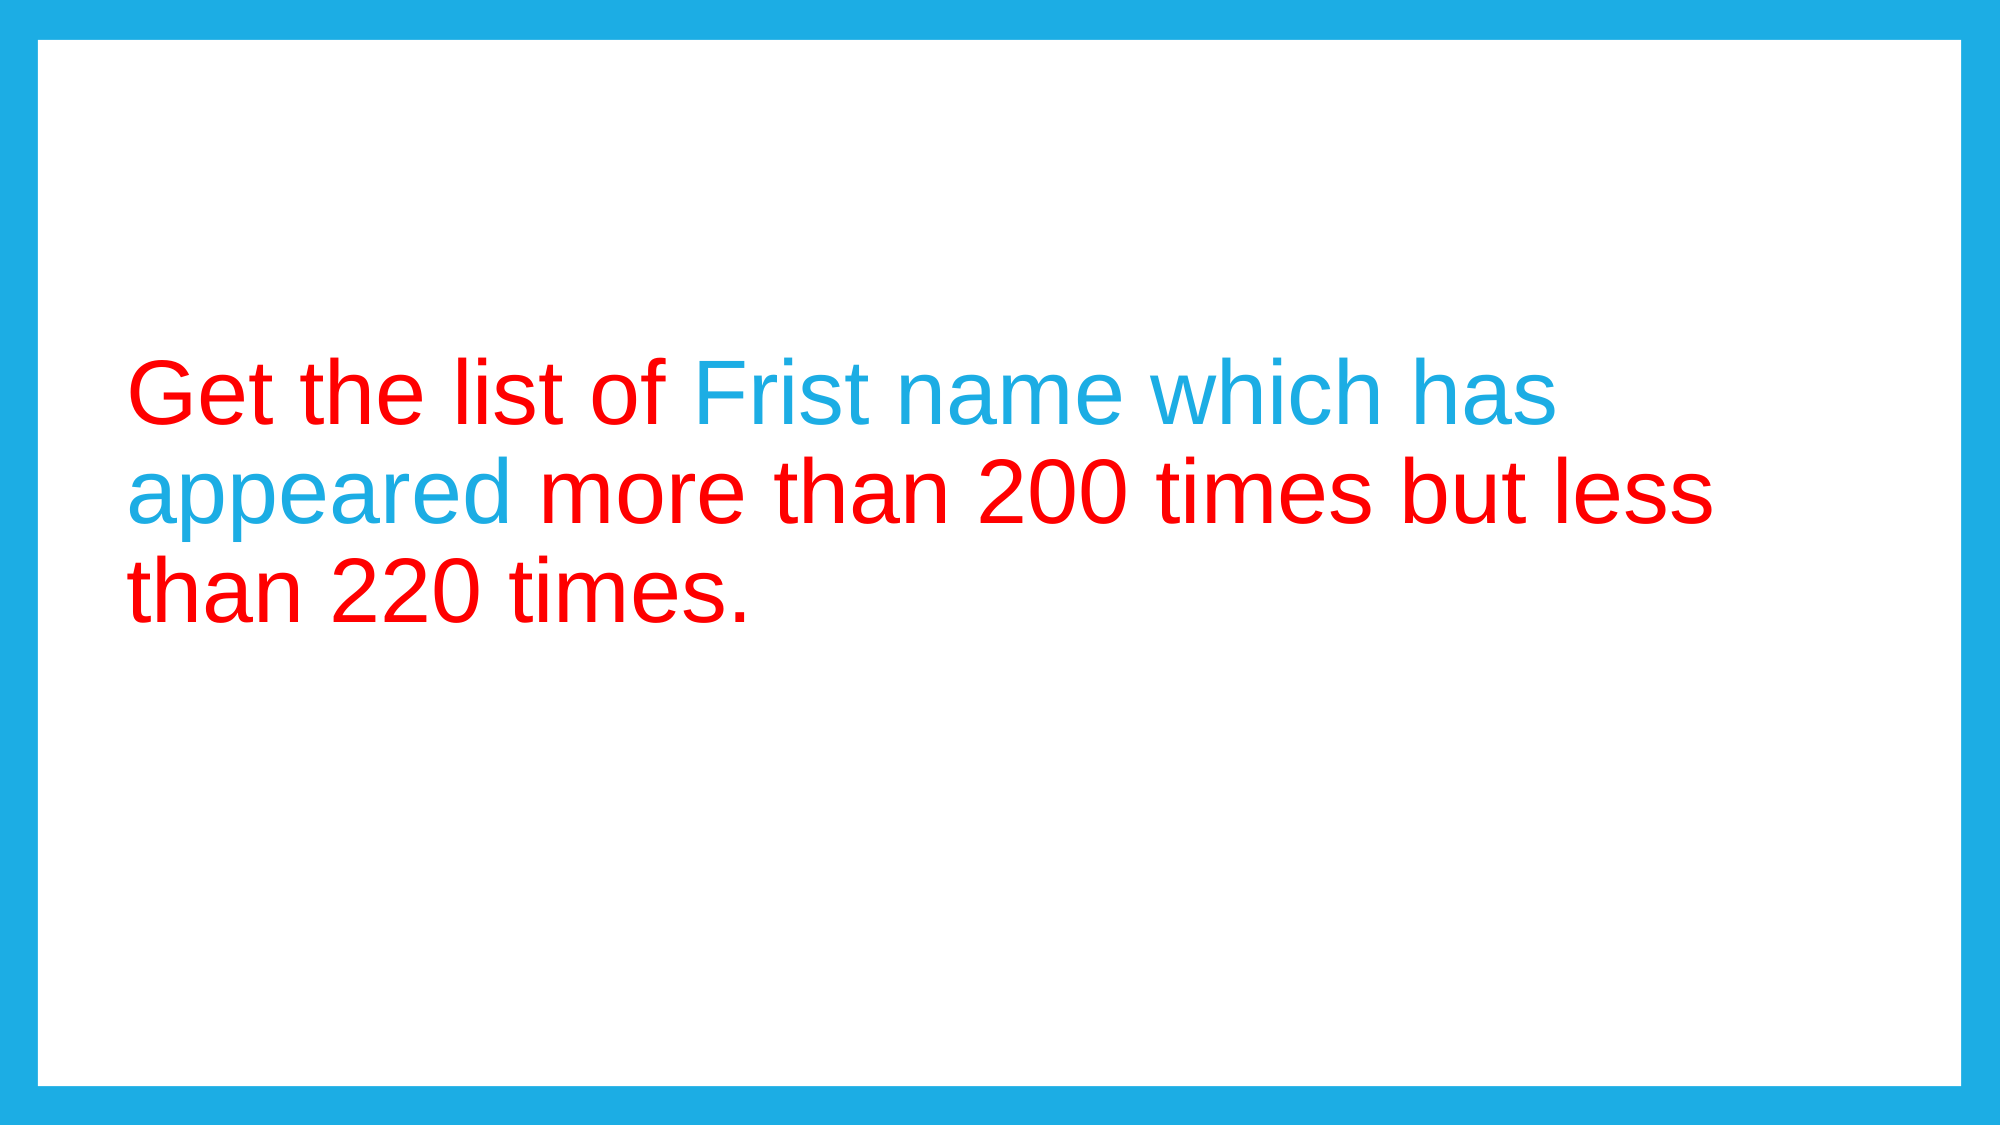

# Get the list of Frist name which has appeared more than 200 times but less than 220 times.